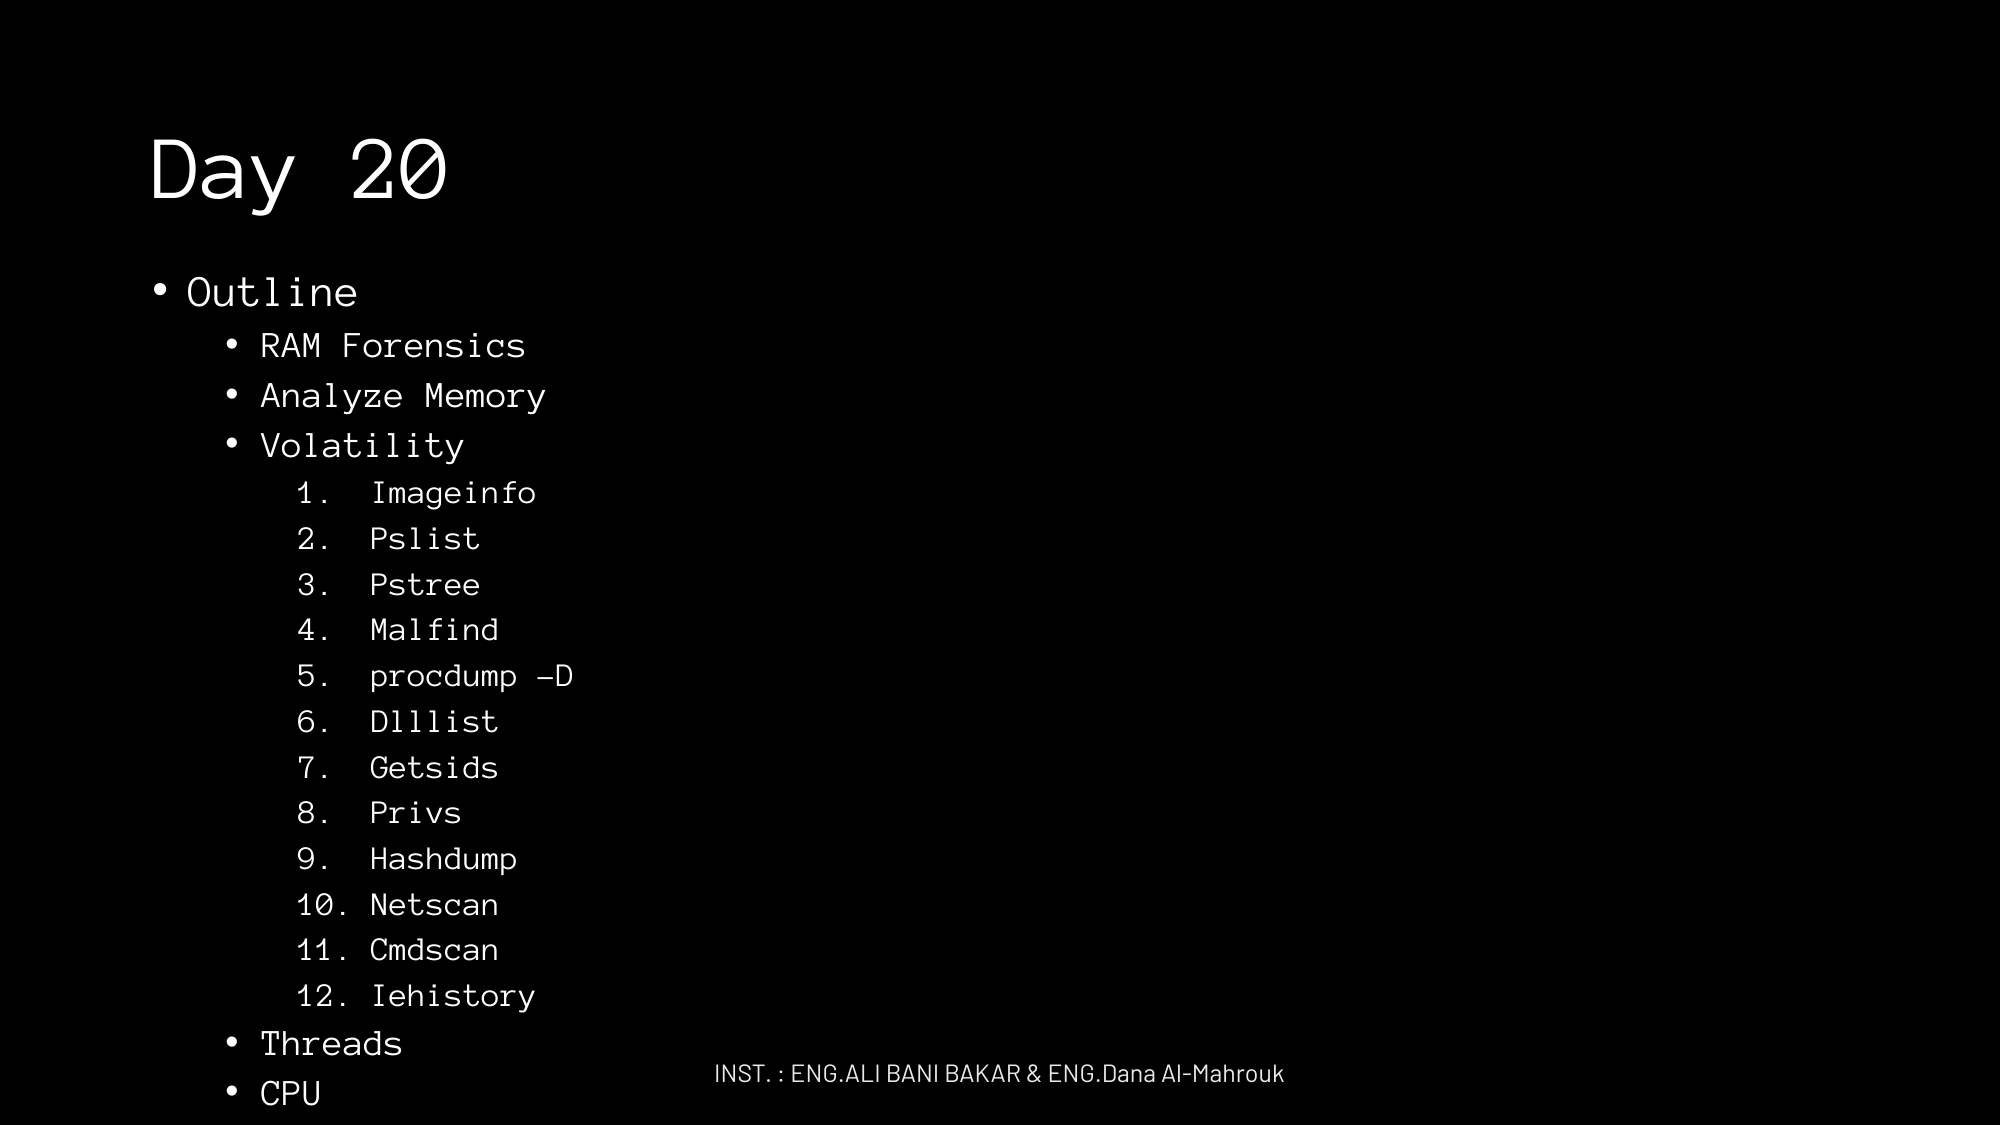

# Day 20
Outline
RAM Forensics
Analyze Memory
Volatility
Imageinfo
Pslist
Pstree
Malfind
procdump -D
Dlllist
Getsids
Privs
Hashdump
Netscan
Cmdscan
Iehistory
Threads
CPU
INST. : ENG.ALI BANI BAKAR & ENG.Dana Al-Mahrouk